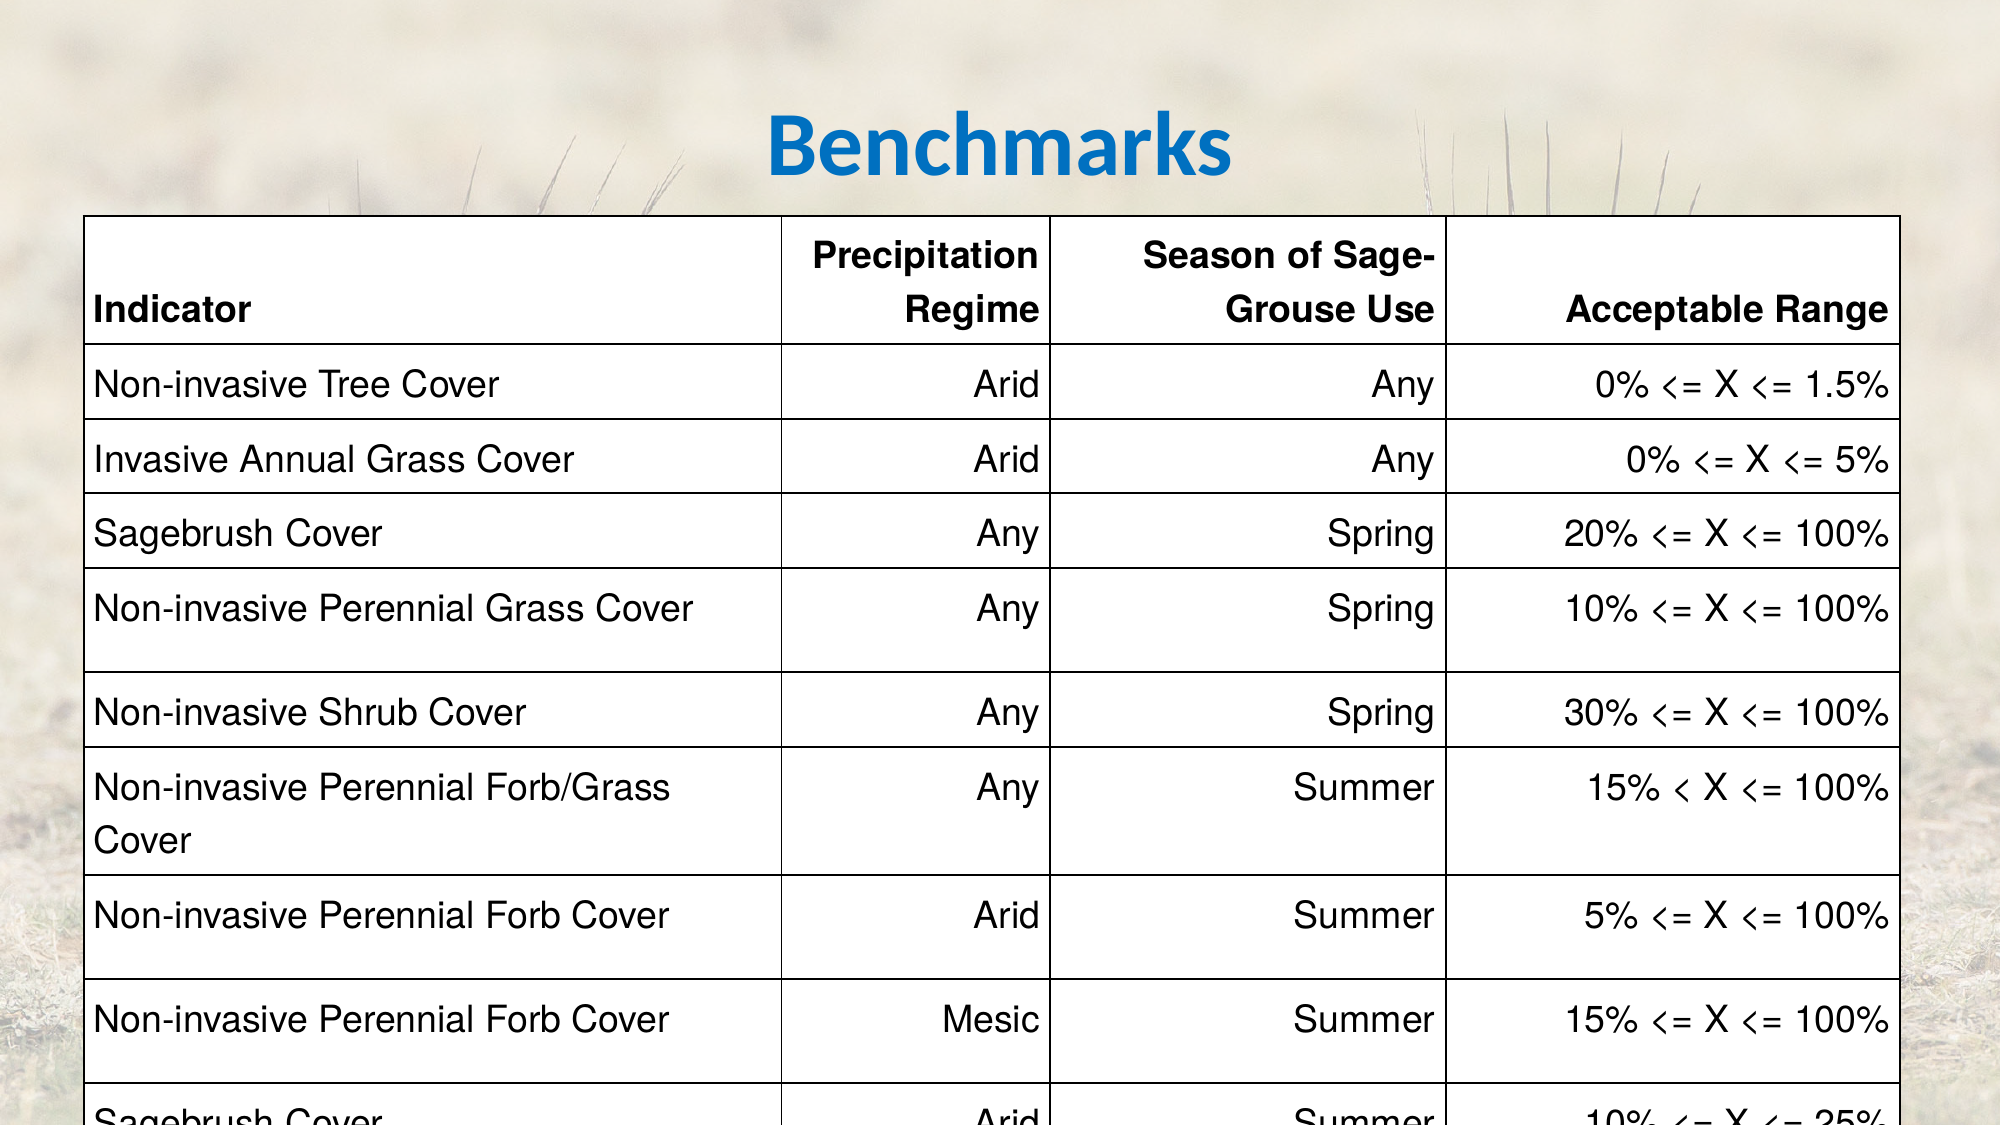

# Benchmarks
| Indicator | Precipitation Regime | Season of Sage-Grouse Use | Acceptable Range |
| --- | --- | --- | --- |
| Non-invasive Tree Cover | Arid | Any | 0% <= X <= 1.5% |
| Invasive Annual Grass Cover | Arid | Any | 0% <= X <= 5% |
| Sagebrush Cover | Any | Spring | 20% <= X <= 100% |
| Non-invasive Perennial Grass Cover | Any | Spring | 10% <= X <= 100% |
| Non-invasive Shrub Cover | Any | Spring | 30% <= X <= 100% |
| Non-invasive Perennial Forb/Grass Cover | Any | Summer | 15% < X <= 100% |
| Non-invasive Perennial Forb Cover | Arid | Summer | 5% <= X <= 100% |
| Non-invasive Perennial Forb Cover | Mesic | Summer | 15% <= X <= 100% |
| Sagebrush Cover | Arid | Summer | 10% <= X <= 25% |